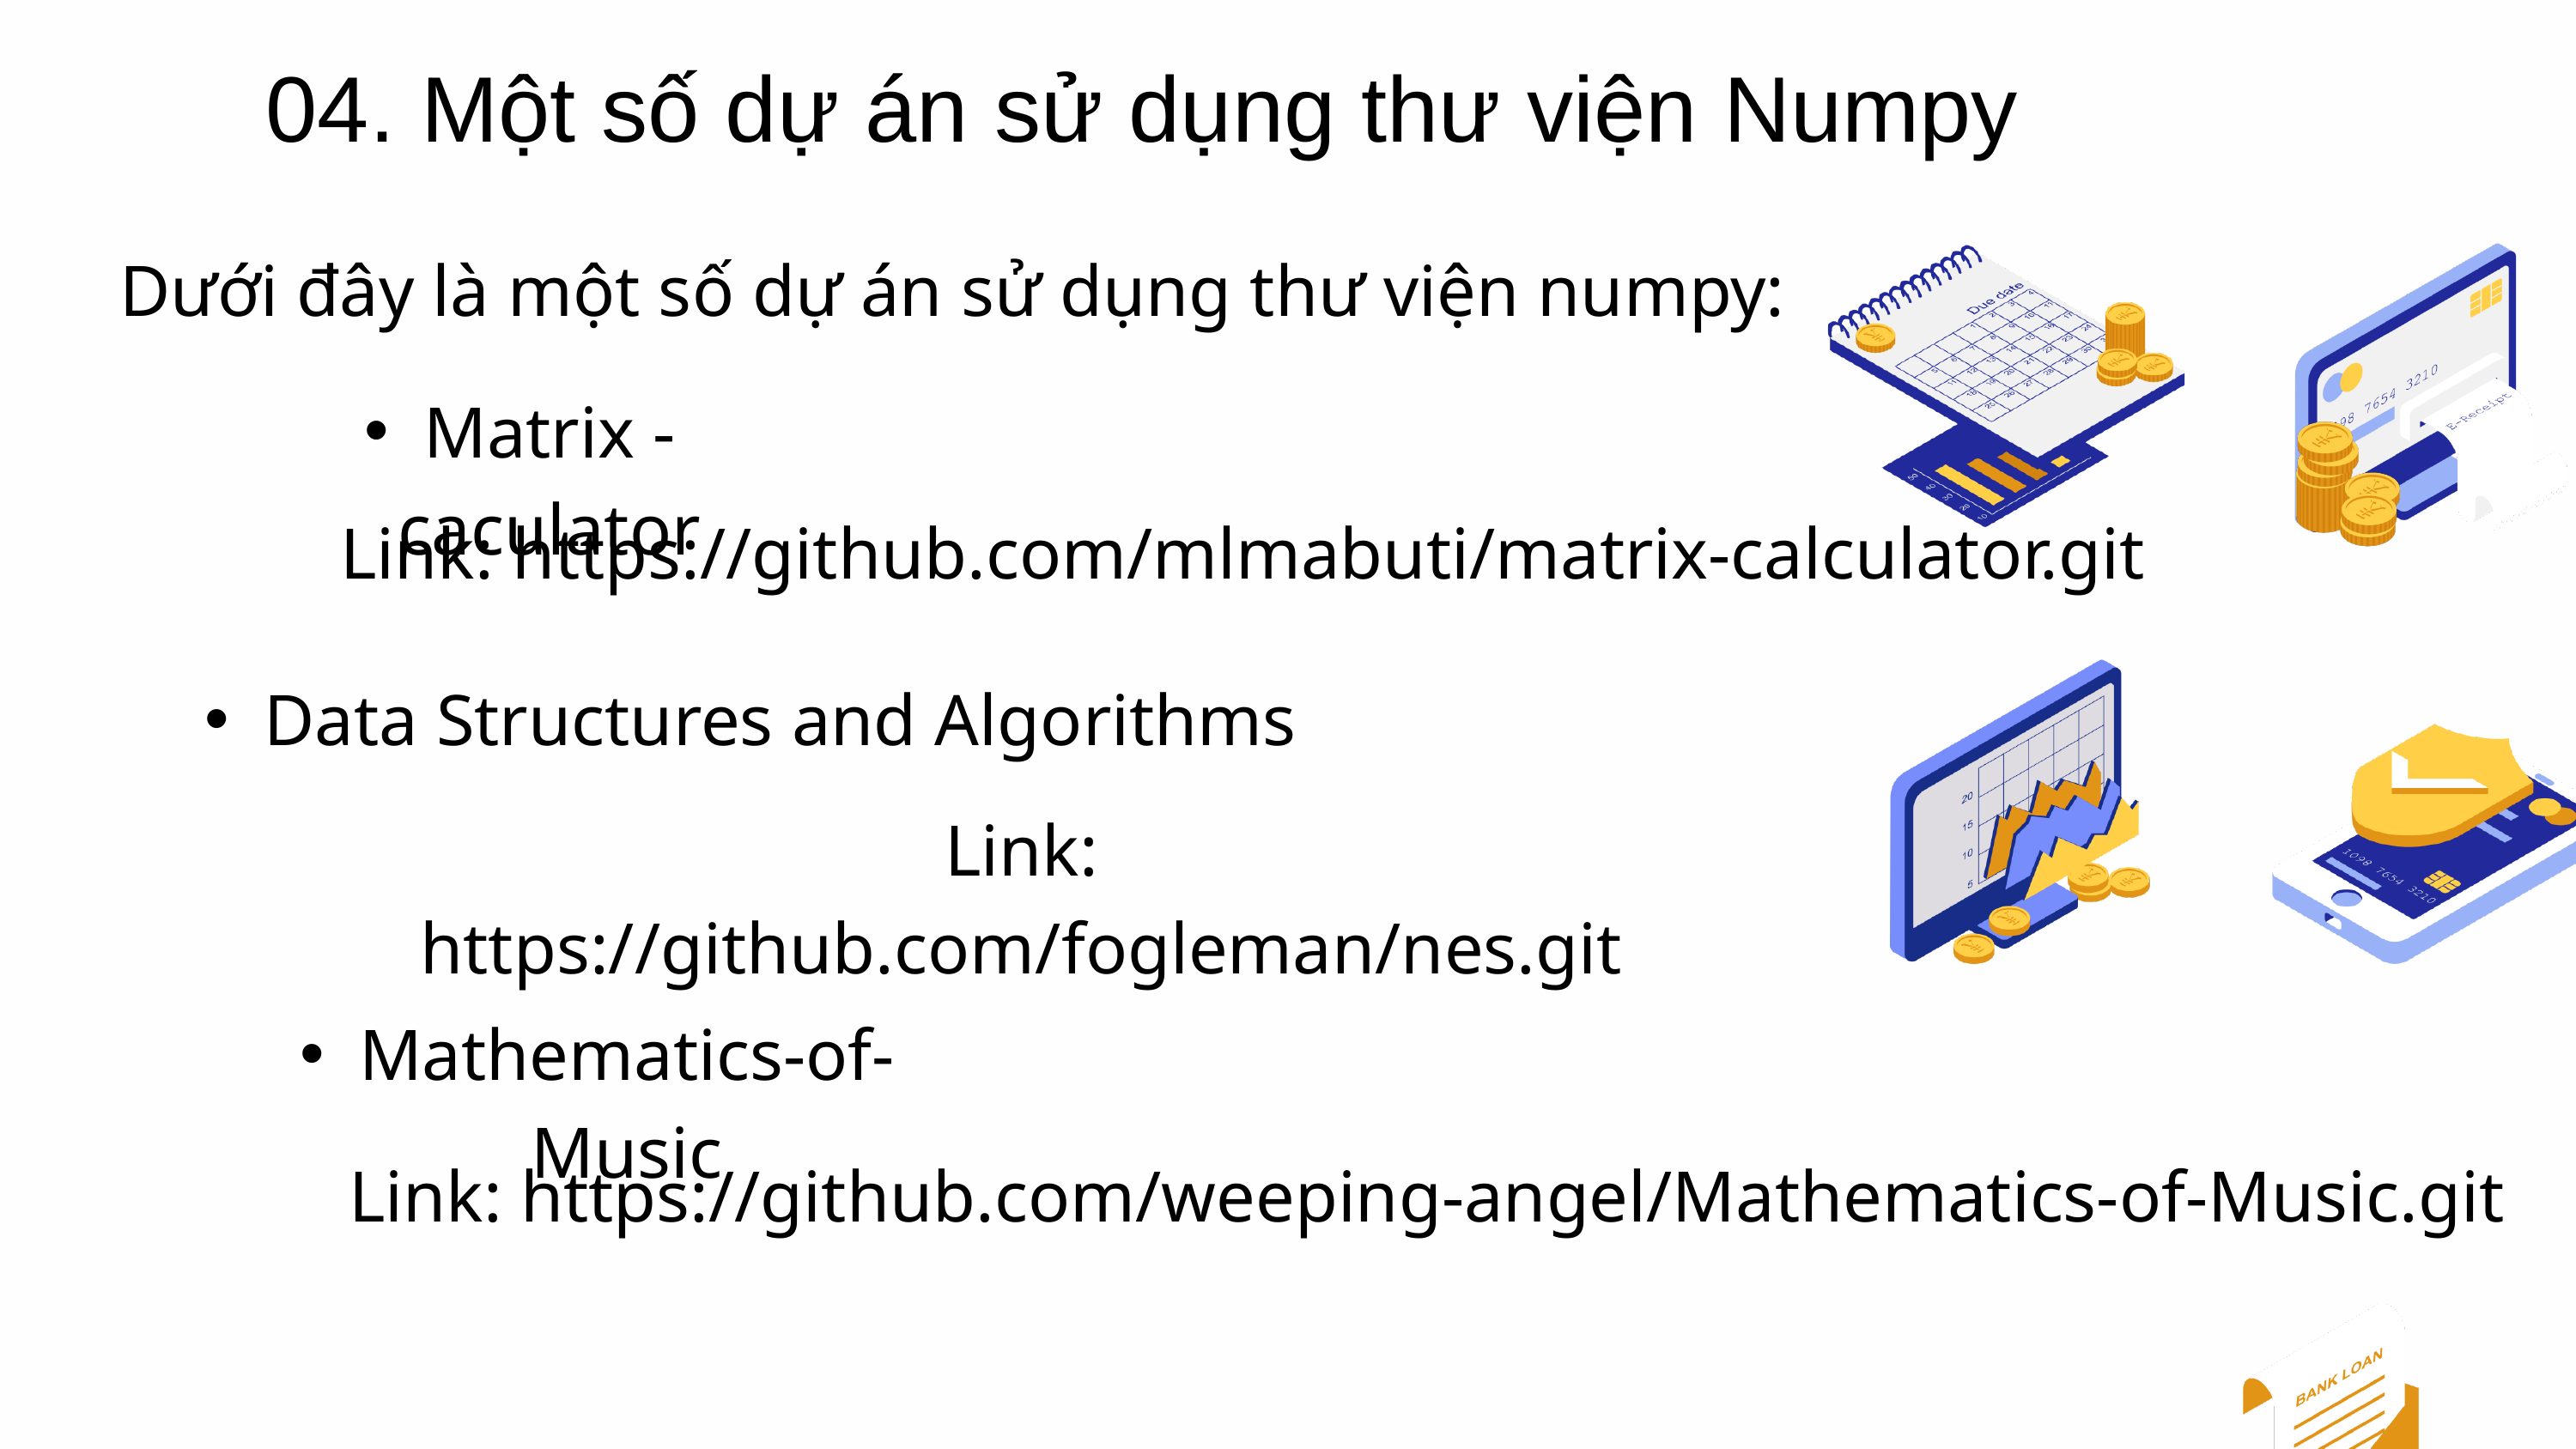

04. Một số dự án sử dụng thư viện Numpy
Dưới đây là một số dự án sử dụng thư viện numpy:

Matrix - caculator
Link: https://github.com/mlmabuti/matrix-calculator.git

Data Structures and Algorithms

Link: https://github.com/fogleman/nes.git
Mathematics-of-Music
Link: https://github.com/weeping-angel/Mathematics-of-Music.git